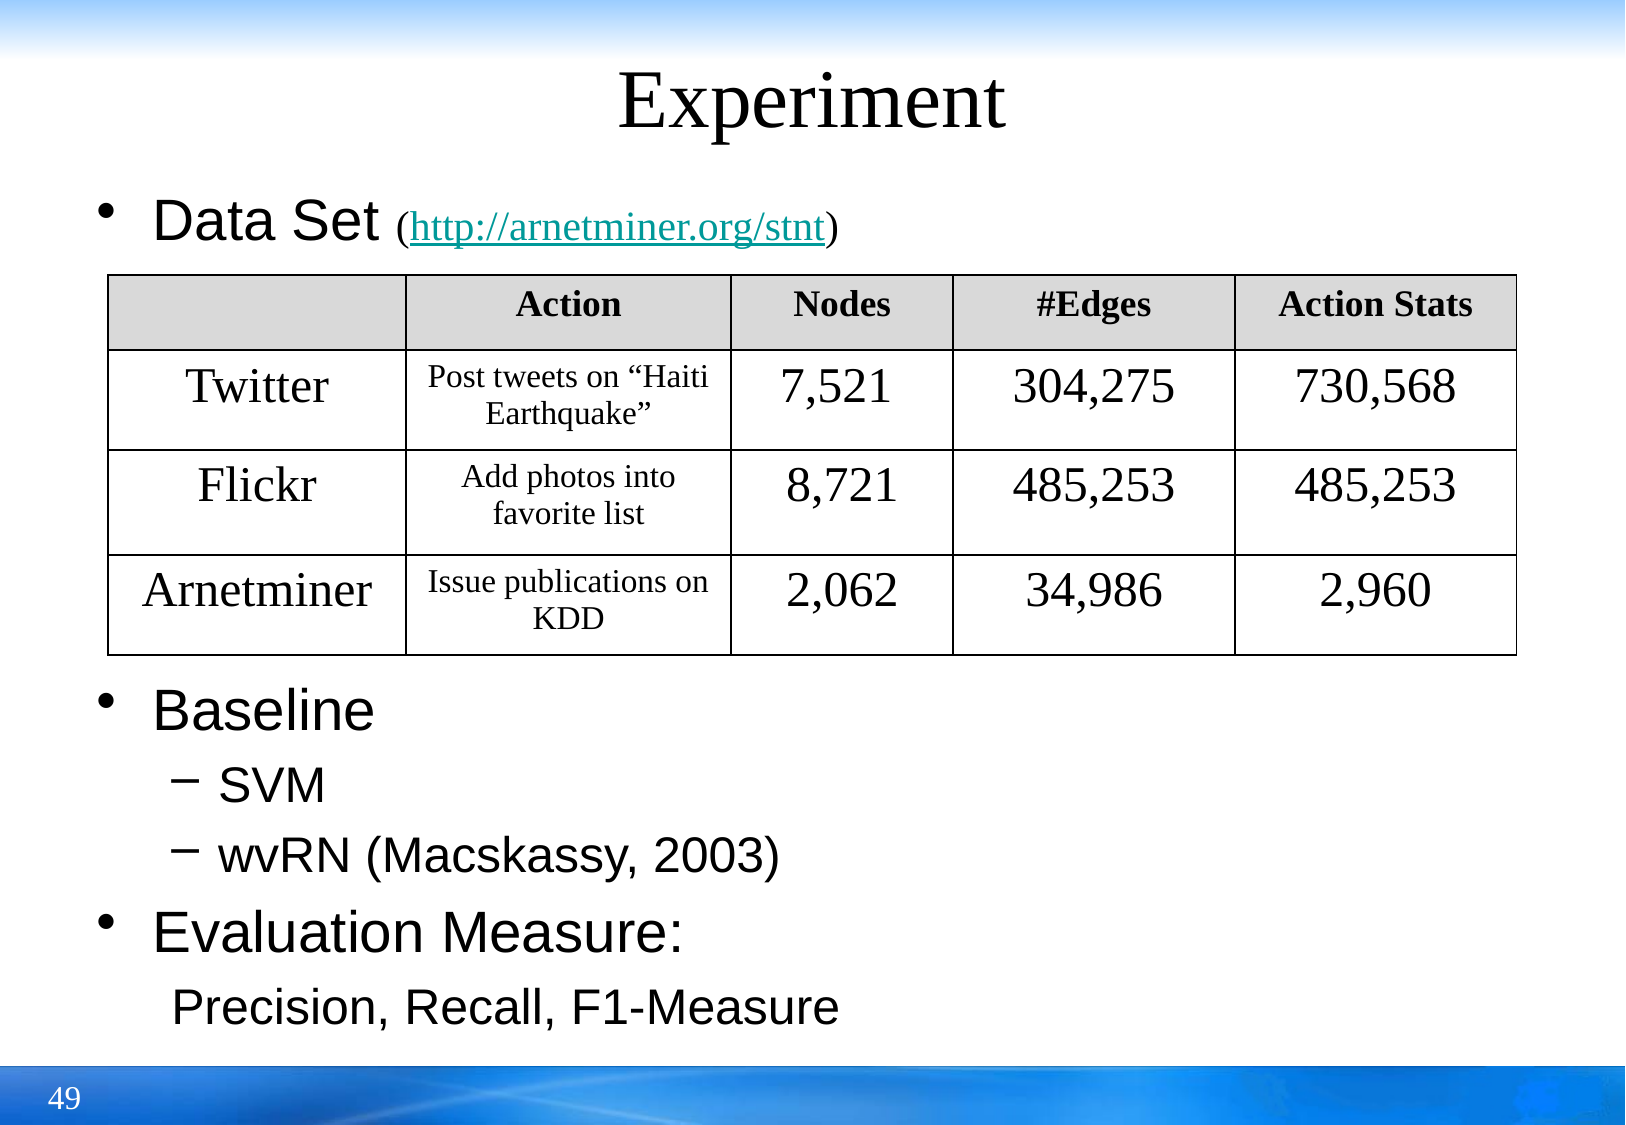

# Experiment
Data Set (http://arnetminer.org/stnt)

Baseline
SVM
wvRN (Macskassy, 2003)
Evaluation Measure:
Precision, Recall, F1-Measure
|  | Action | Nodes | #Edges | Action Stats |
| --- | --- | --- | --- | --- |
| Twitter | Post tweets on “Haiti Earthquake” | 7,521 | 304,275 | 730,568 |
| Flickr | Add photos into favorite list | 8,721 | 485,253 | 485,253 |
| Arnetminer | Issue publications on KDD | 2,062 | 34,986 | 2,960 |